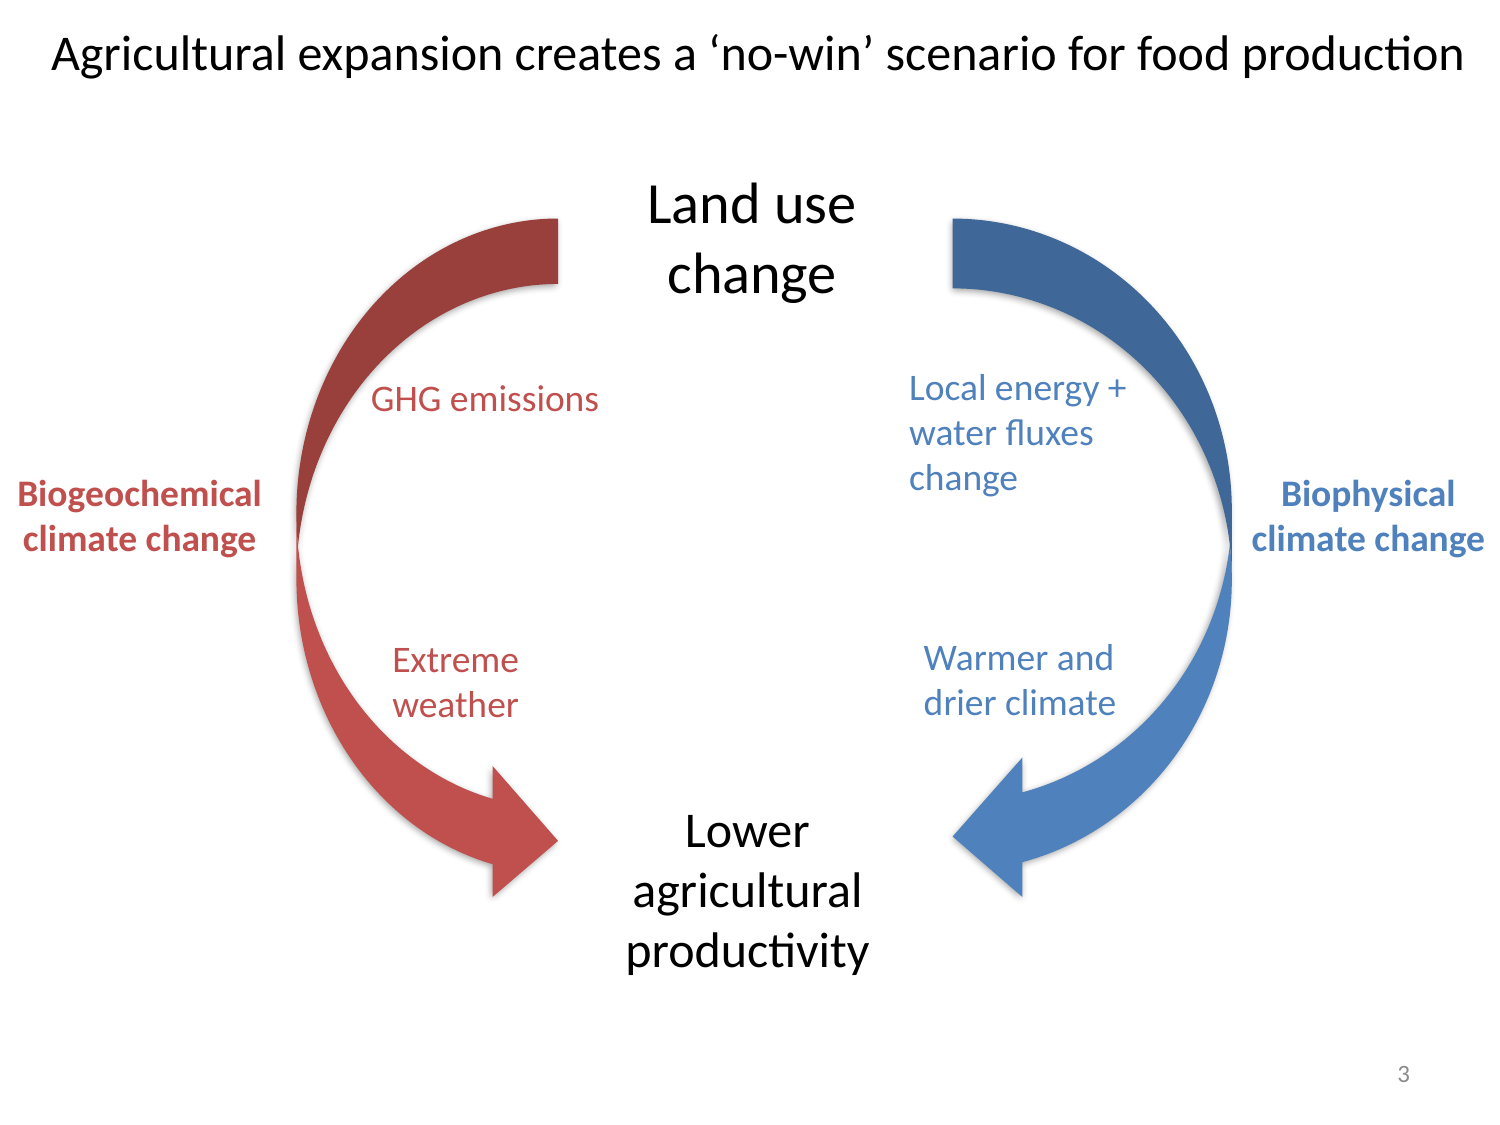

Agricultural expansion creates a ‘no-win’ scenario for food production
Land use change

Local energy + water fluxes change
GHG emissions
Biogeochemical
climate change
Biophysical climate change
Warmer and drier climate
Extreme weather
Lower agricultural productivity
3